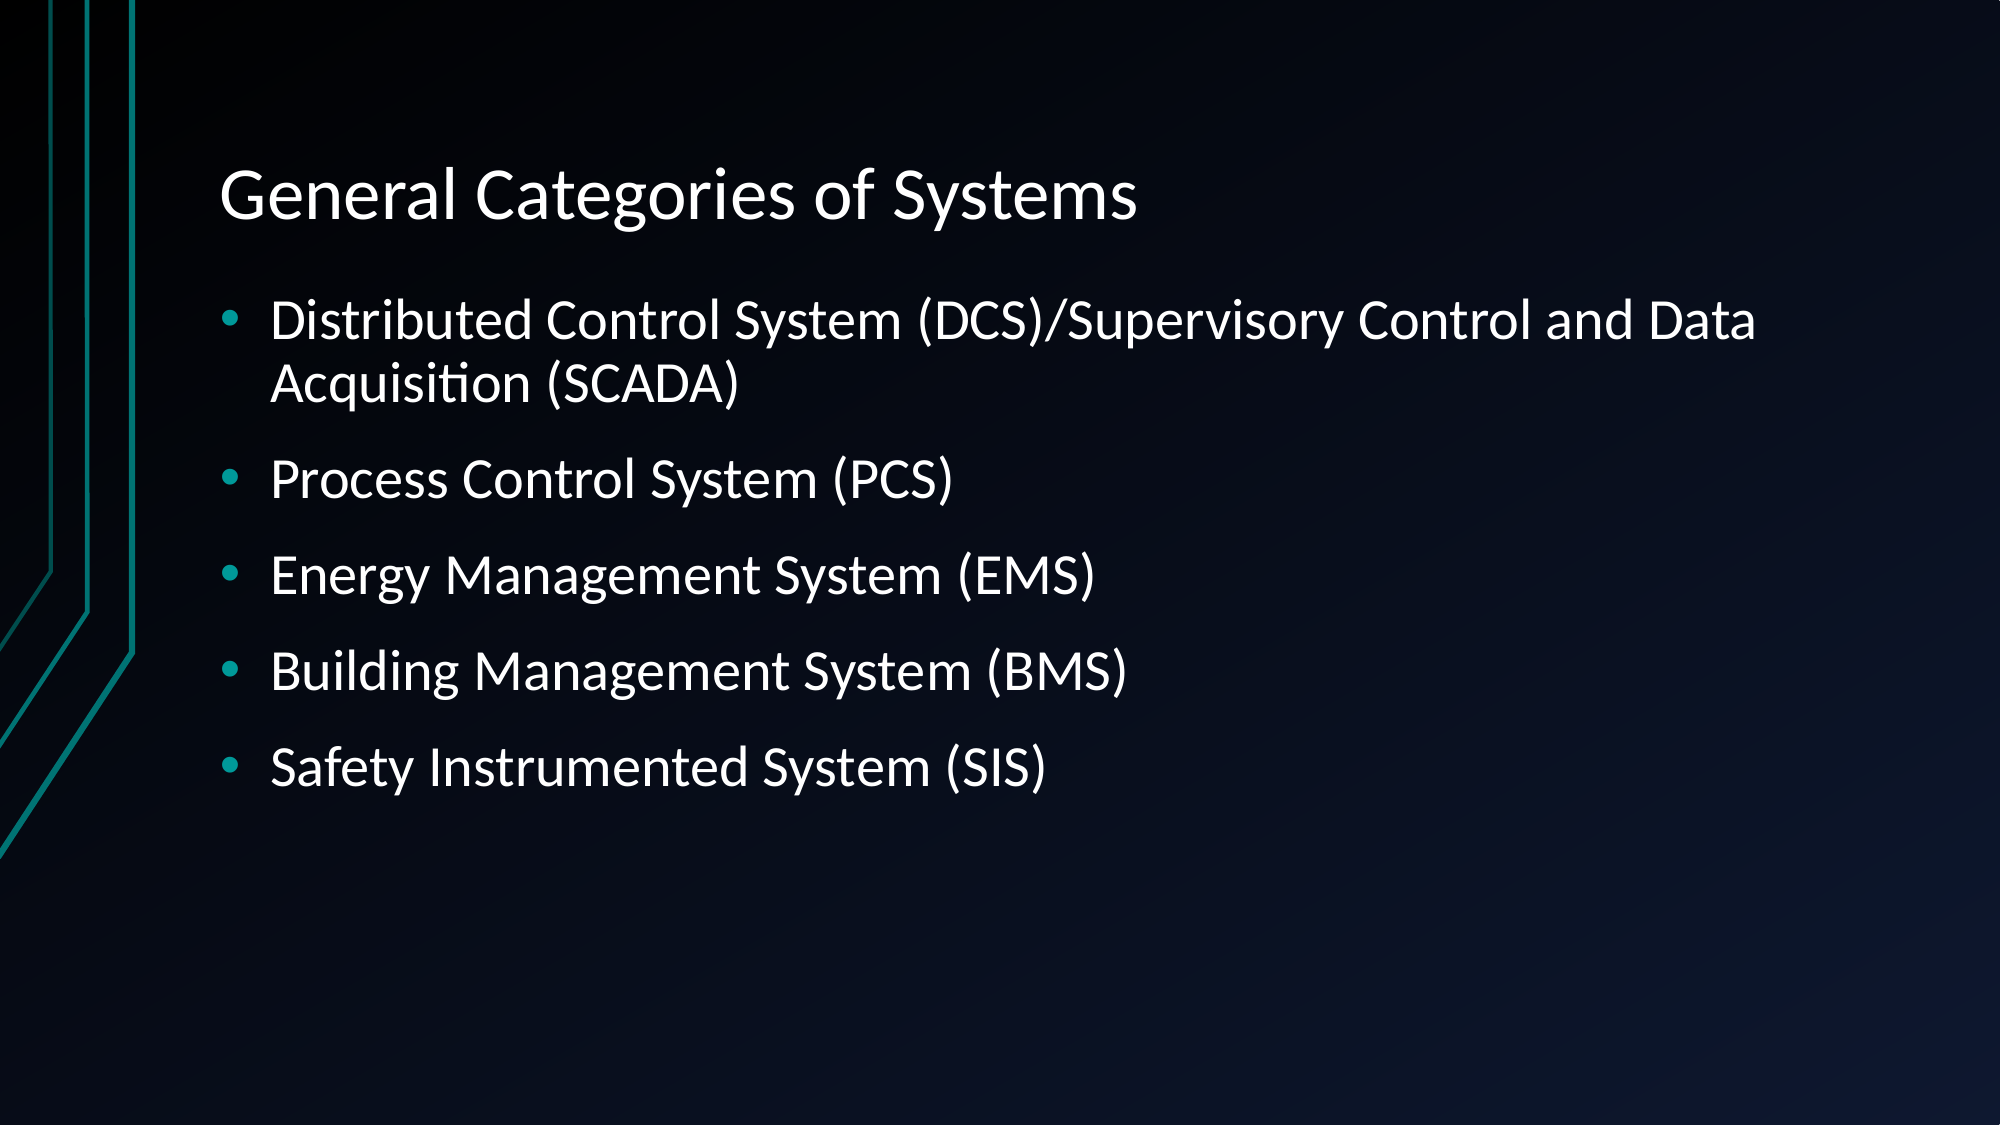

# General Categories of Systems
Distributed Control System (DCS)/Supervisory Control and Data Acquisition (SCADA)
Process Control System (PCS)
Energy Management System (EMS)
Building Management System (BMS)
Safety Instrumented System (SIS)